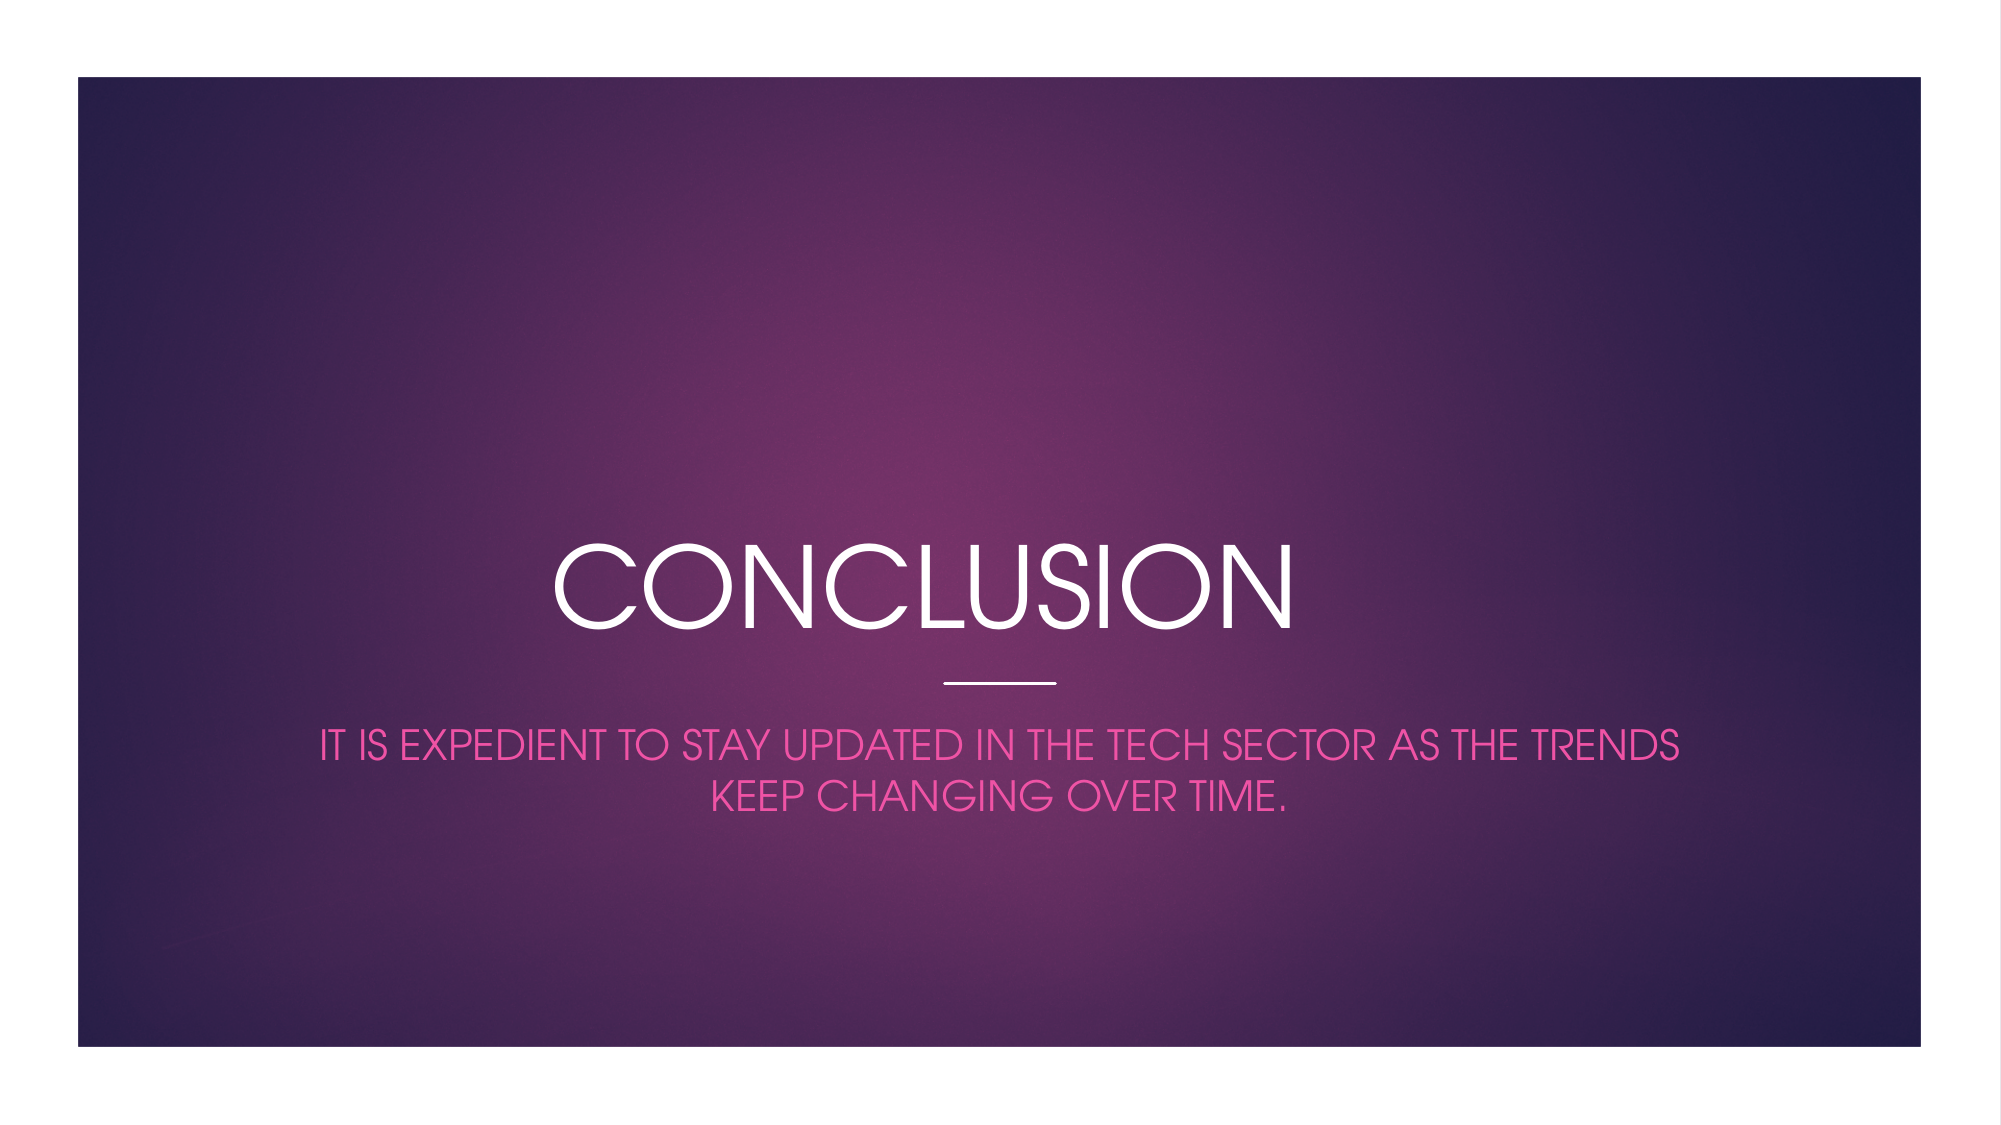

# CONCLUSION
It is expedient to stay updated in the Tech sector as the trends keep changing over time.